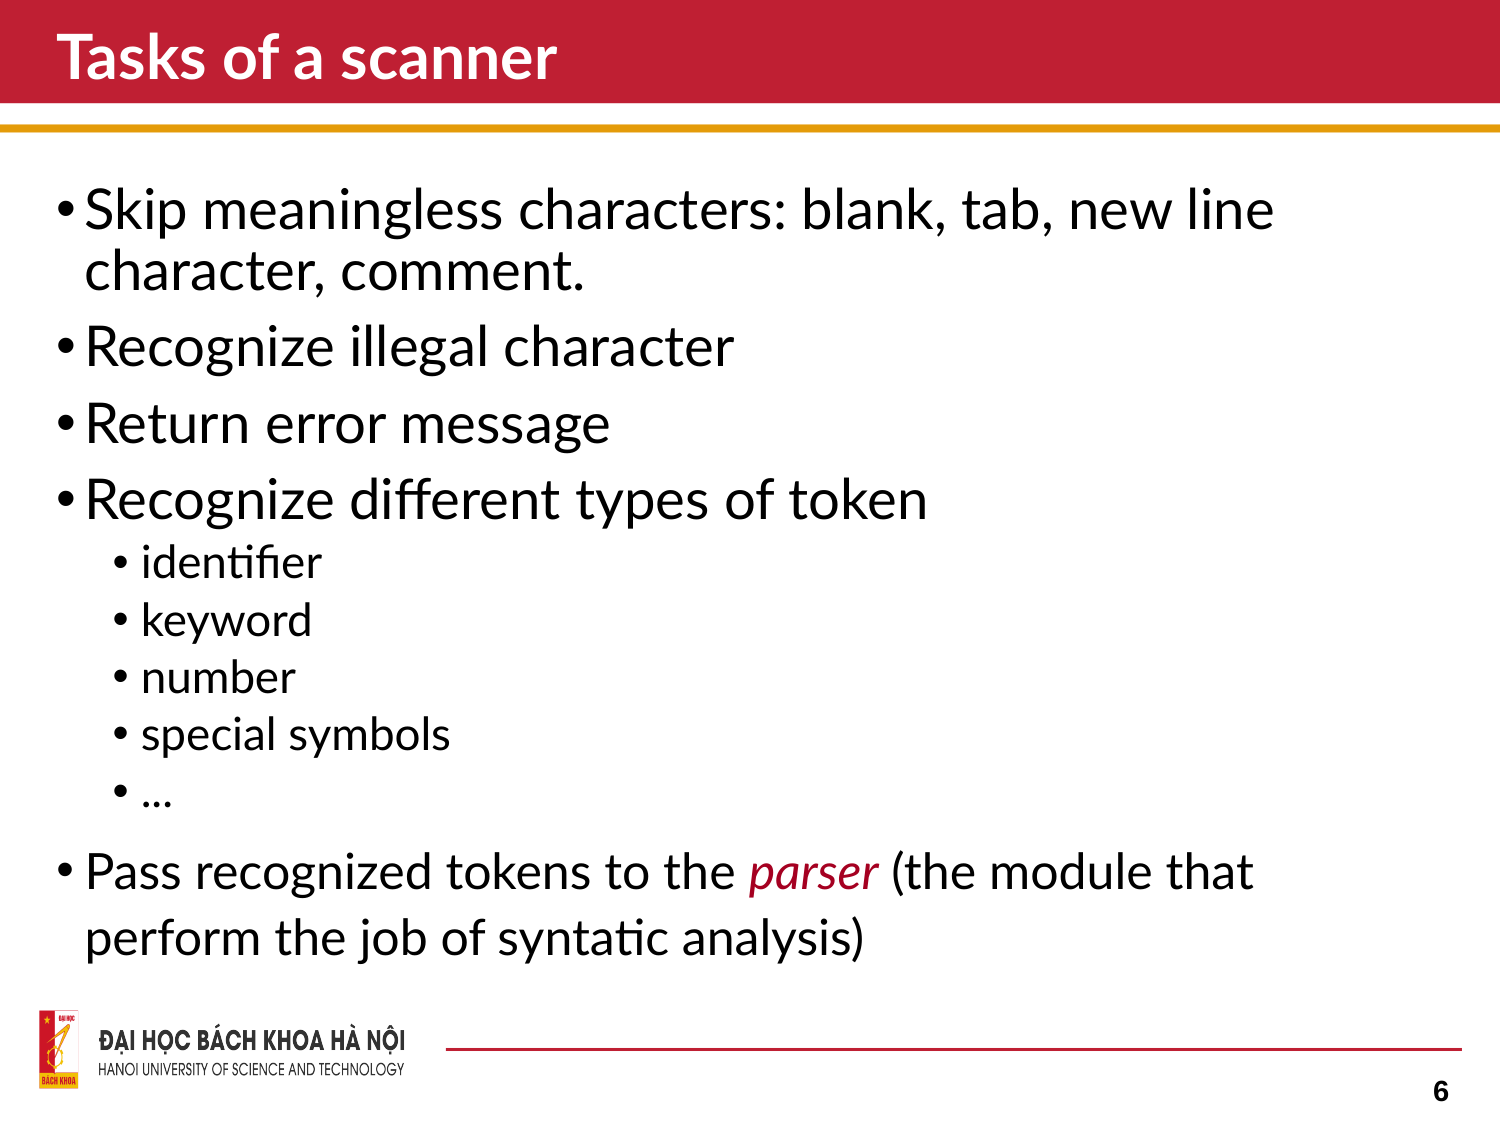

# Tasks of a scanner
Skip meaningless characters: blank, tab, new line character, comment.
Recognize illegal character
Return error message
Recognize different types of token
identifier
keyword
number
special symbols
...
Pass recognized tokens to the parser (the module that perform the job of syntatic analysis)

6